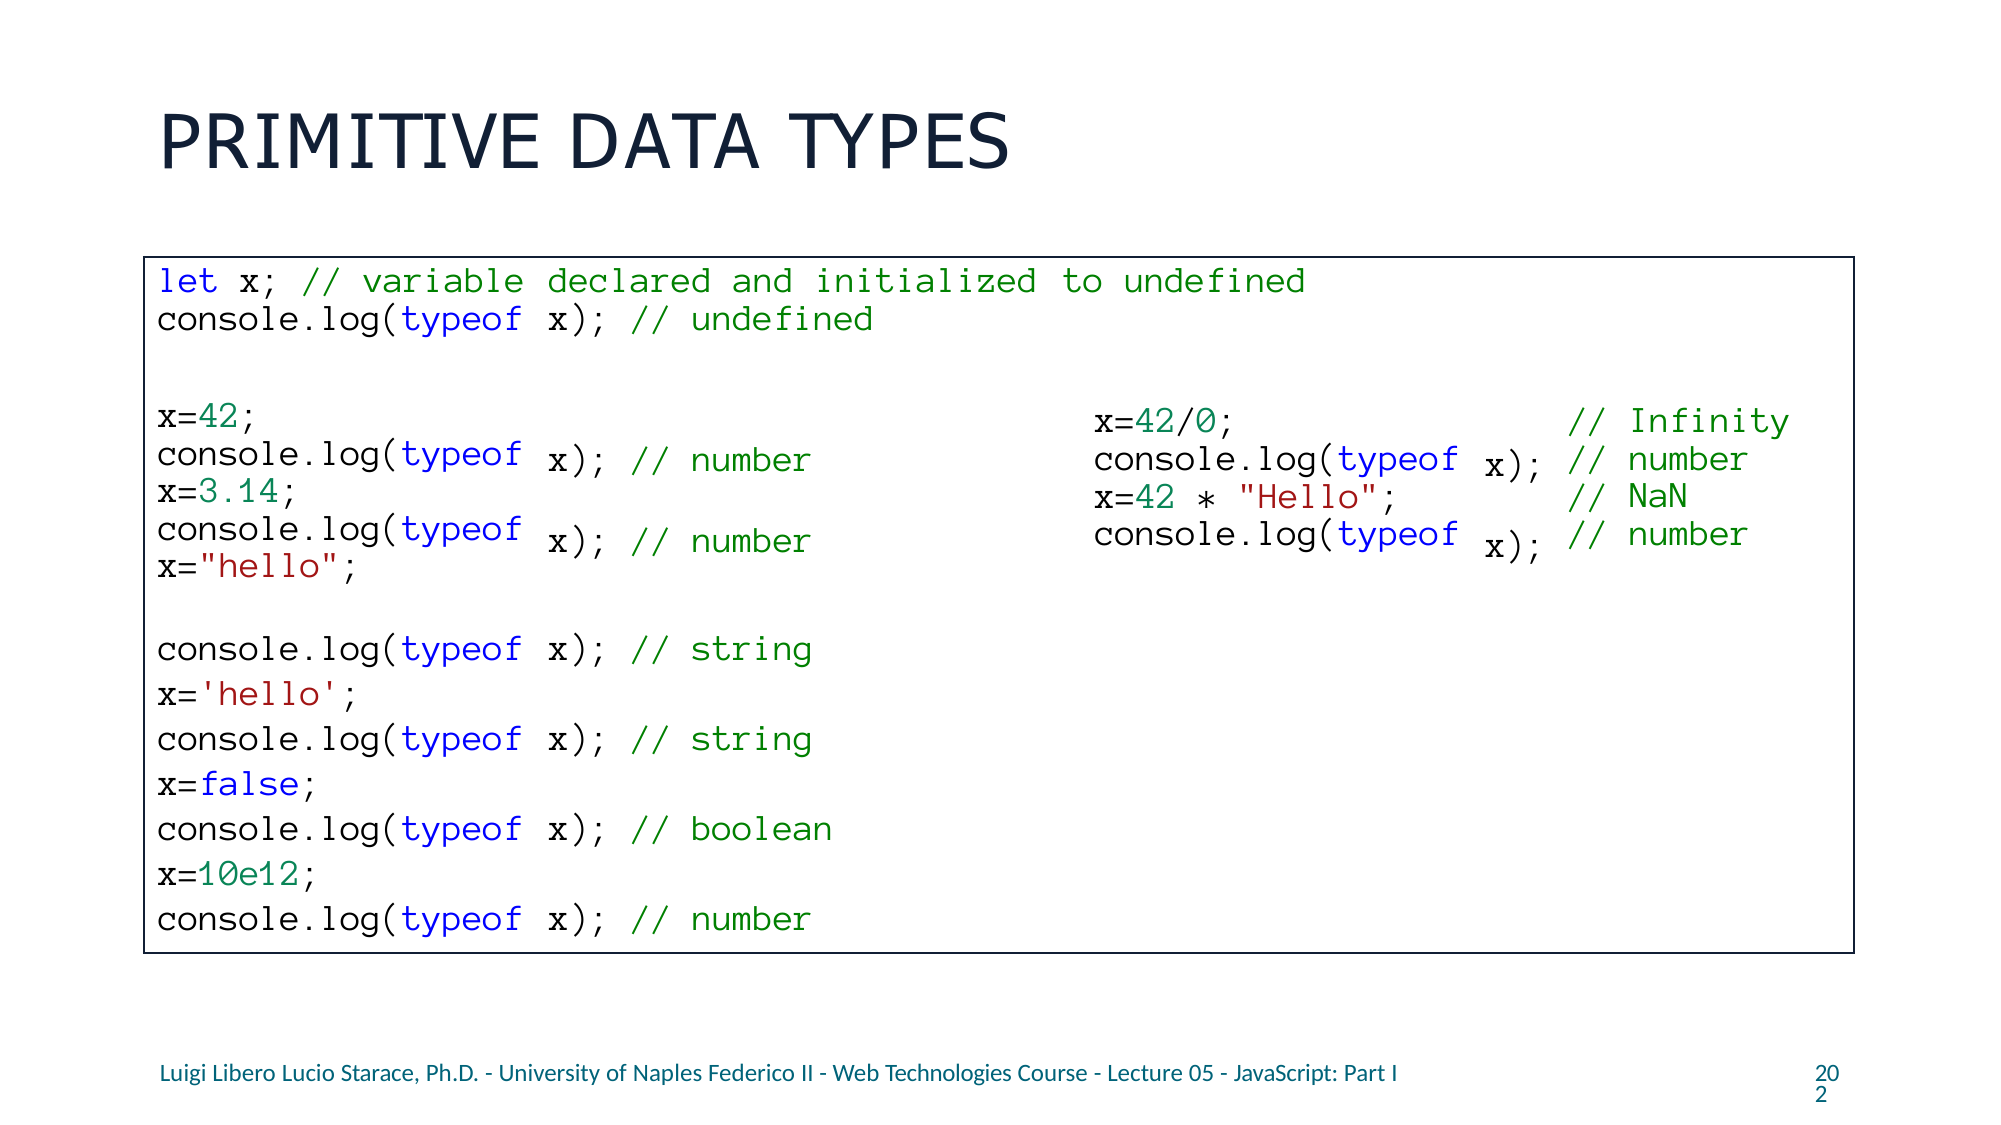

# PRIMITIVE DATA TYPES
| let x; // variable console.log(typeof | declared and initialized x); // undefined | to undefined |  |  |  |
| --- | --- | --- | --- | --- | --- |
| x=42; console.log(typeof x=3.14; console.log(typeof x="hello"; | x); // number x); // number | x=42/0; console.log(typeof x=42 \* "Hello"; console.log(typeof | x); x); | // // // // | Infinity number NaN number |
| console.log(typeof | x); // string |  |  |  |  |
| x='hello'; |  |  |  |  |  |
| console.log(typeof | x); // string |  |  |  |  |
| x=false; |  |  |  |  |  |
| console.log(typeof | x); // boolean |  |  |  |  |
| x=10e12; |  |  |  |  |  |
| console.log(typeof | x); // number |  |  |  |  |
Luigi Libero Lucio Starace, Ph.D. - University of Naples Federico II - Web Technologies Course - Lecture 05 - JavaScript: Part I
202